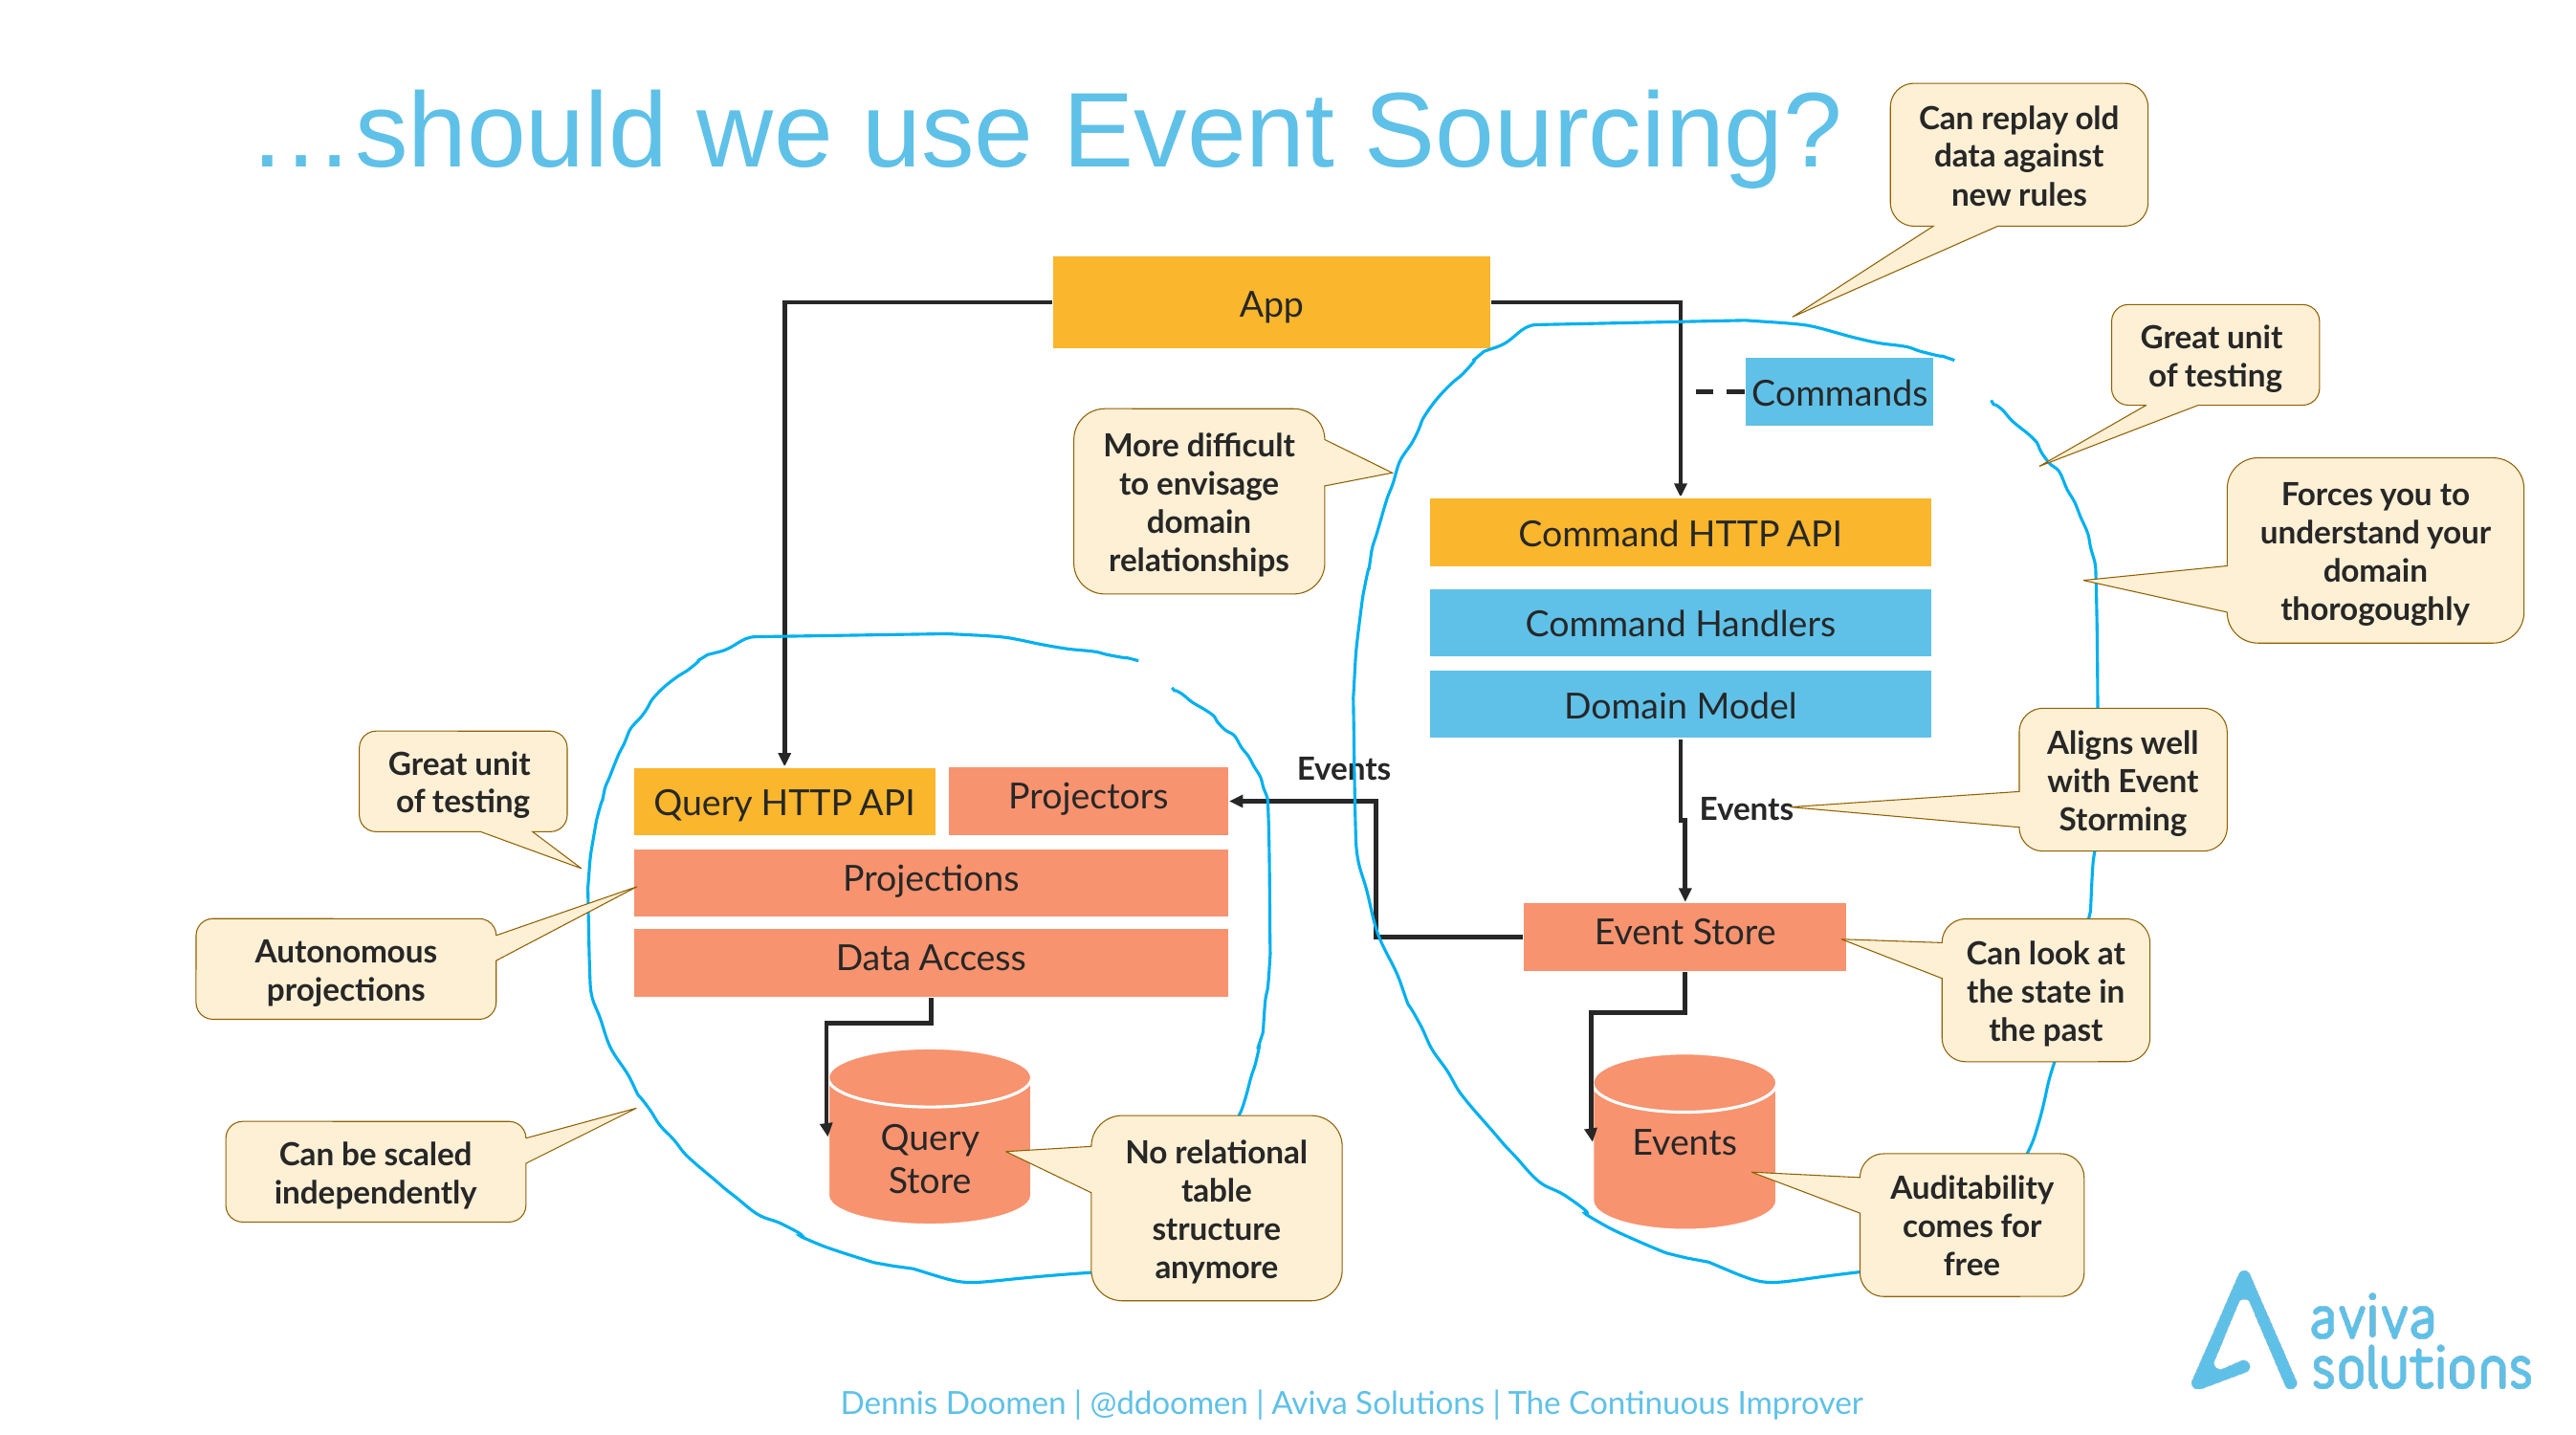

# …should we use Event Sourcing?
Can replay old data against new rules
App
Great unit
of testing

Commands
More difficult to envisage domain relationships
Forces you to understand your domain thorogoughly
Command HTTP API
Command Handlers

Domain Model
Aligns well with Event Storming
Great unit
of testing
Events
Projectors
Query HTTP API
Events
Projections
Event Store
Autonomous projections
Can look at the state in the past
Data Access
Query Store
Events
No relational table structure anymore
Can be scaled independently
Auditability comes for free